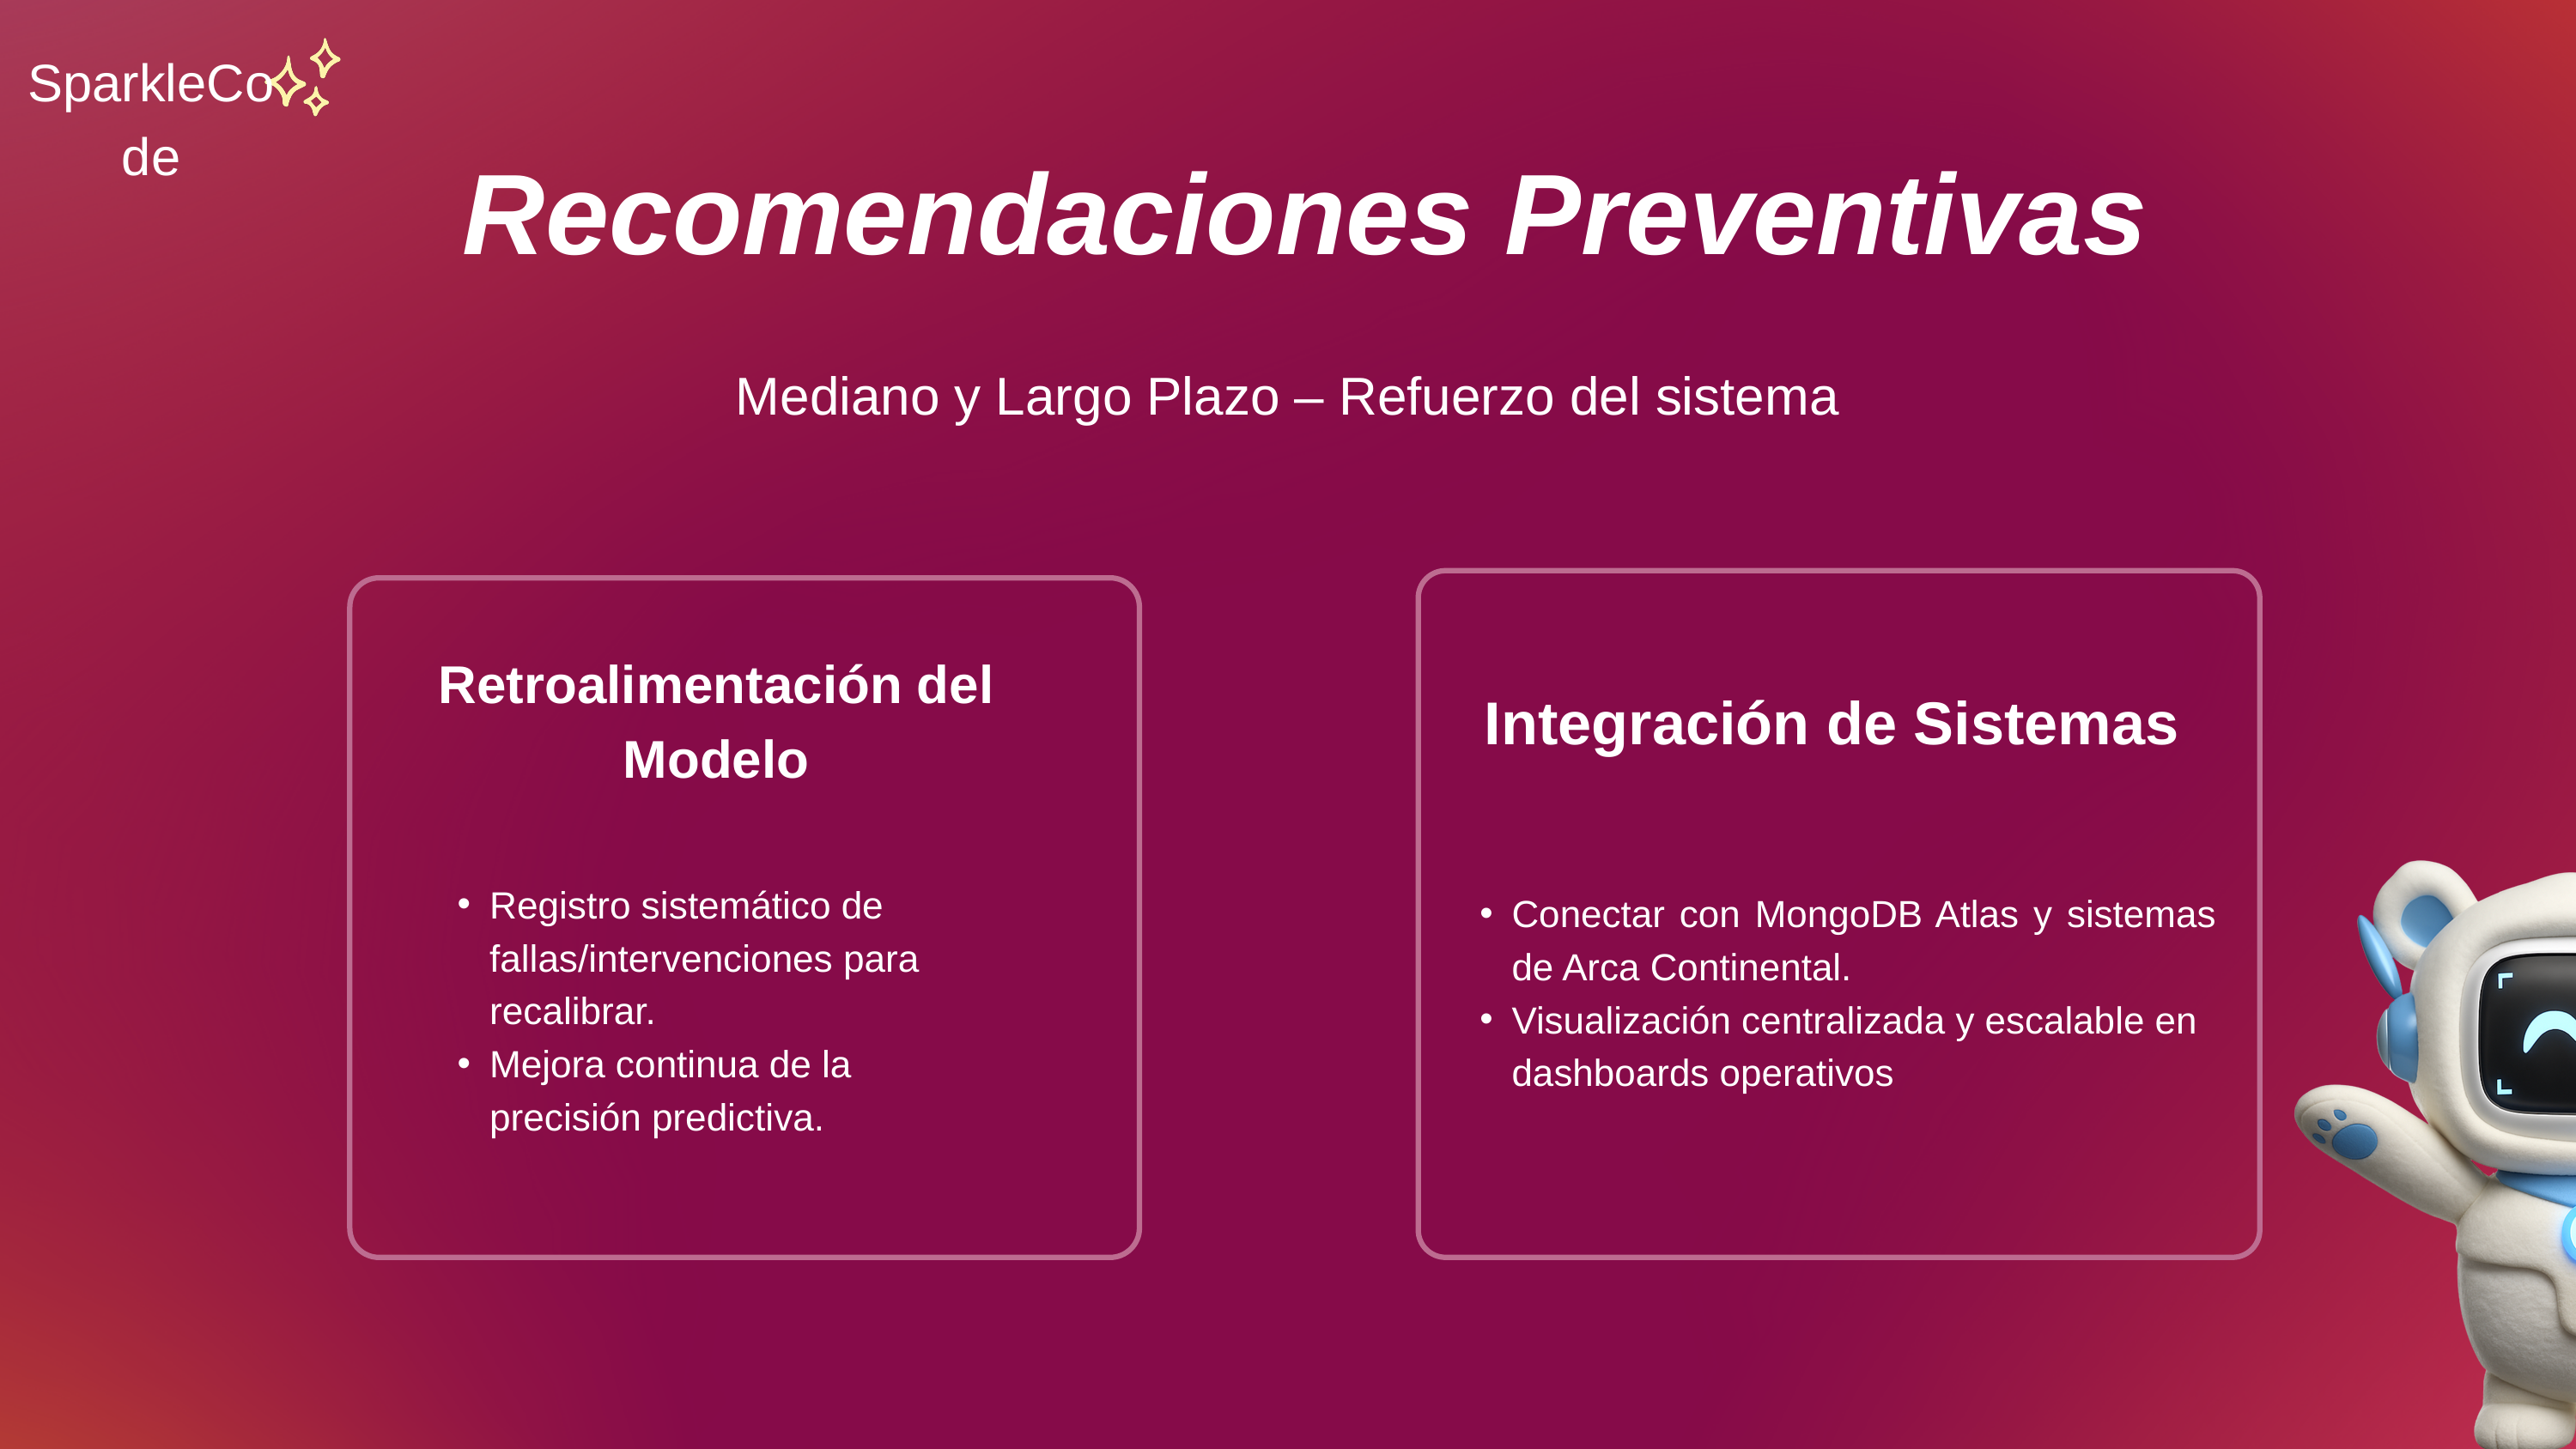

SparkleCode
Recomendaciones Preventivas
Mediano y Largo Plazo – Refuerzo del sistema

Integración de Sistemas
Conectar con MongoDB Atlas y sistemas de Arca Continental.
Visualización centralizada y escalable en dashboards operativos

Retroalimentación del Modelo

Registro sistemático de fallas/intervenciones para recalibrar.
Mejora continua de la precisión predictiva.